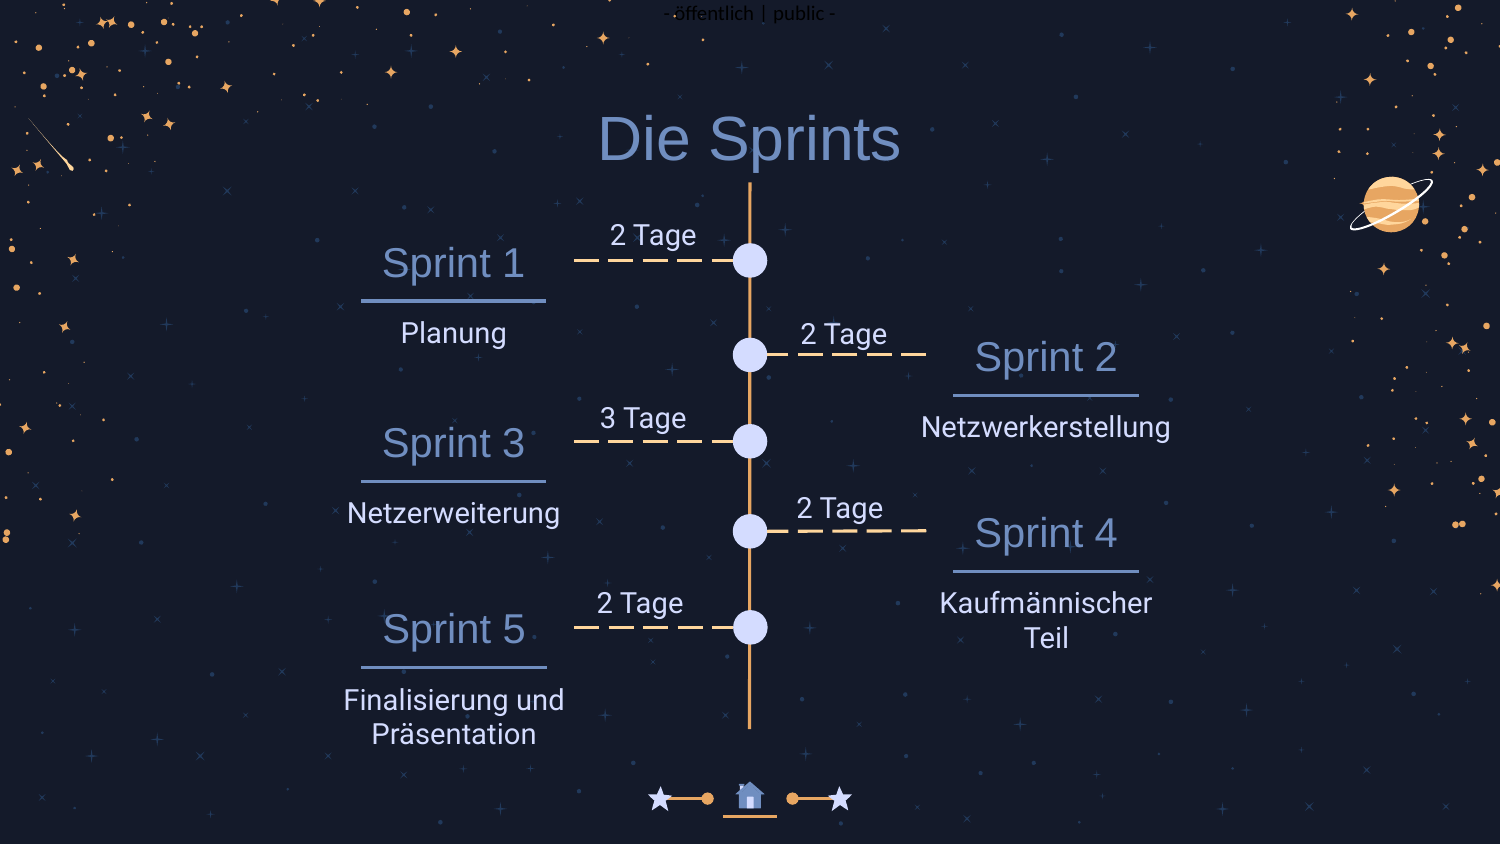

# Die Sprints

2 Tage
Sprint 1

2 Tage
Planung
Sprint 2

3 Tage
Netzwerkerstellung
Sprint 3

2 Tage
Netzerweiterung
Sprint 4

2 Tage
Kaufmännischer Teil
Sprint 5

Finalisierung und Präsentation